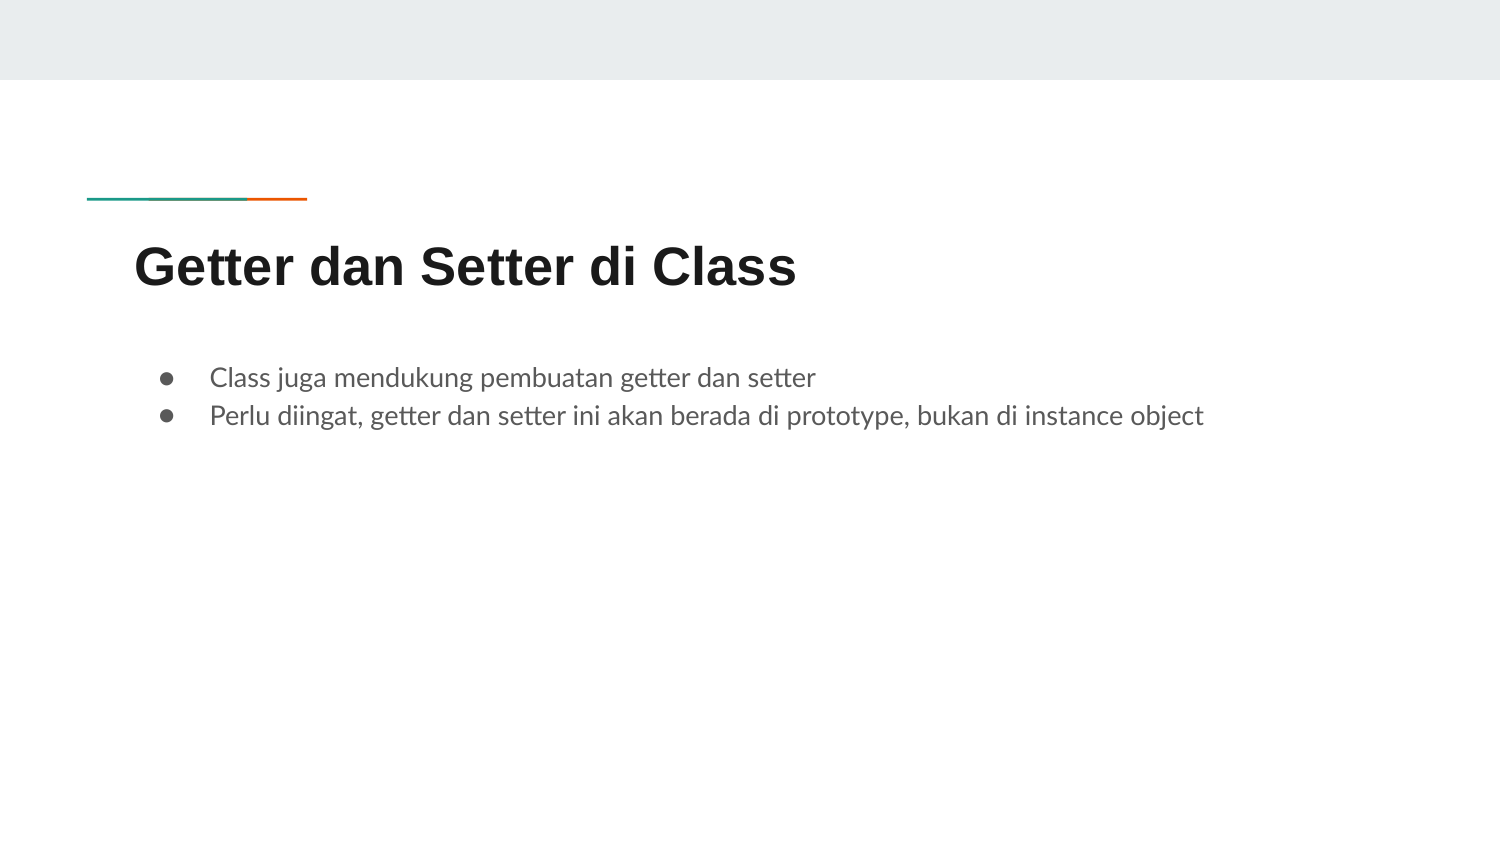

# Getter dan Setter di Class
Class juga mendukung pembuatan getter dan setter
Perlu diingat, getter dan setter ini akan berada di prototype, bukan di instance object